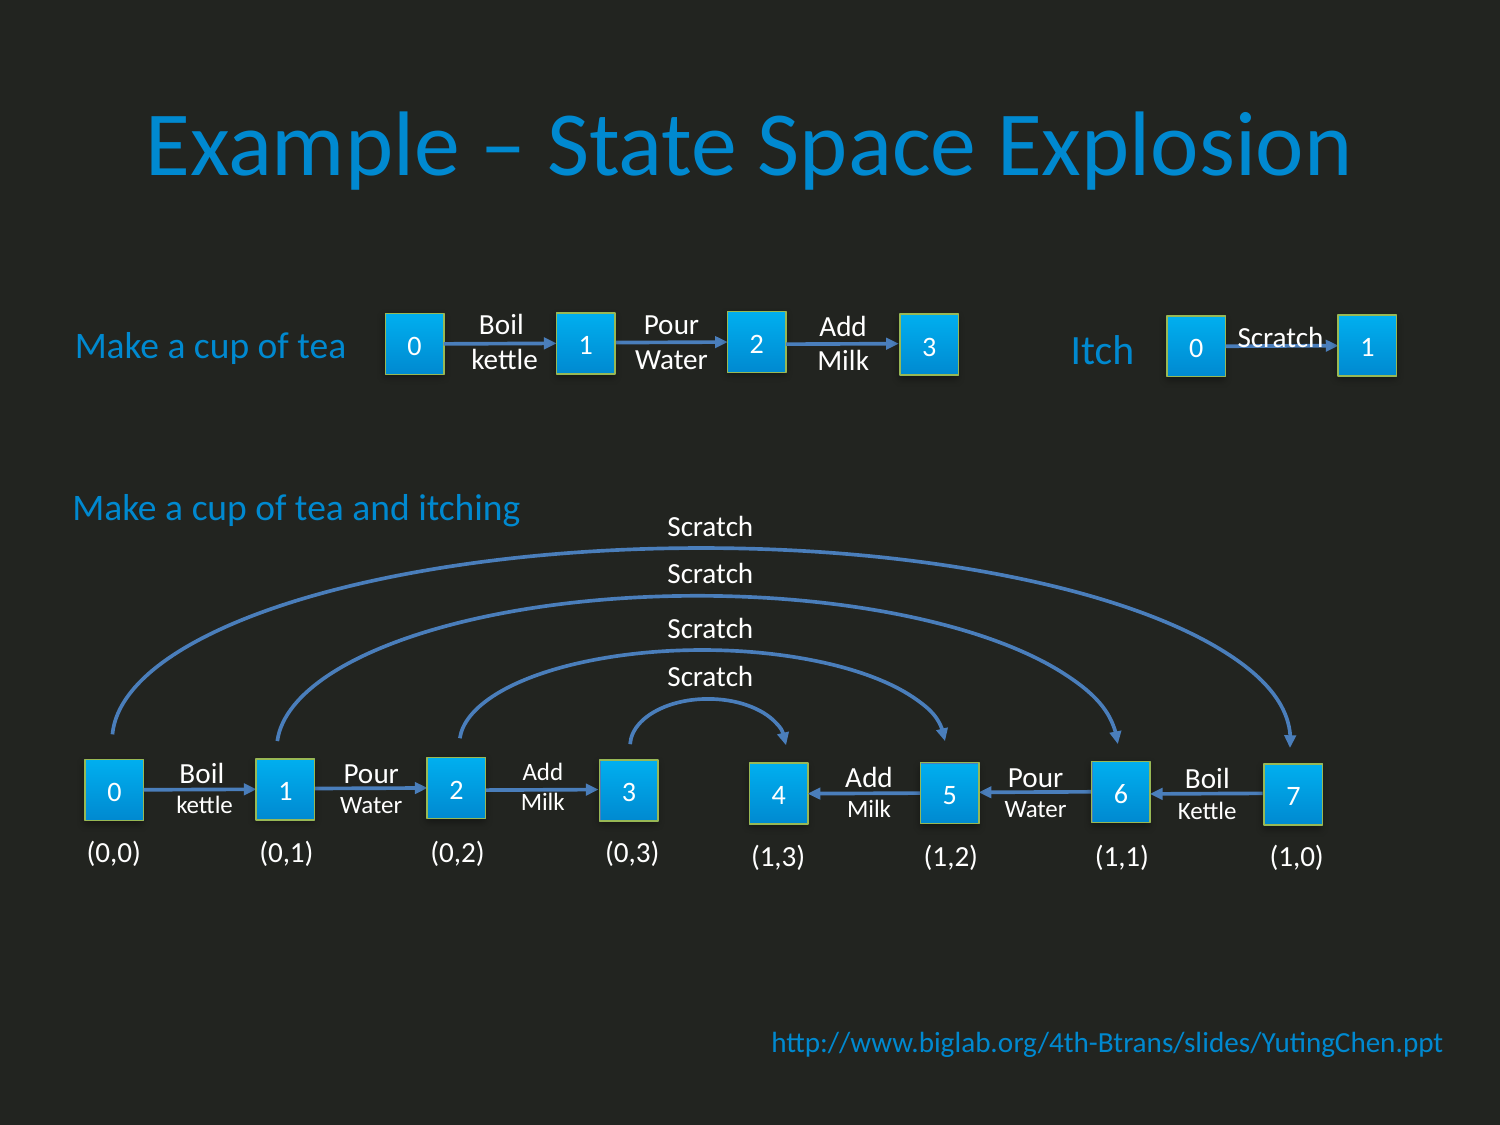

# Example – State Space Explosion
Boil
kettle
Pour
Water
Add
Milk
Scratch
2
1
Make a cup of tea
0
3
1
Itch
0
Make a cup of tea and itching
Scratch
Scratch

Scratch
Scratch

Boil
kettle
Pour
Water
Add
Milk
Add
Milk
Pour
Water
Boil
Kettle
2
1
0
3
6
5
4
7
(0,0)

(0,1)

(0,2)

(0,3)

(1,3)

(1,2)

(1,1)

(1,0)

http://www.biglab.org/4th-Btrans/slides/YutingChen.ppt